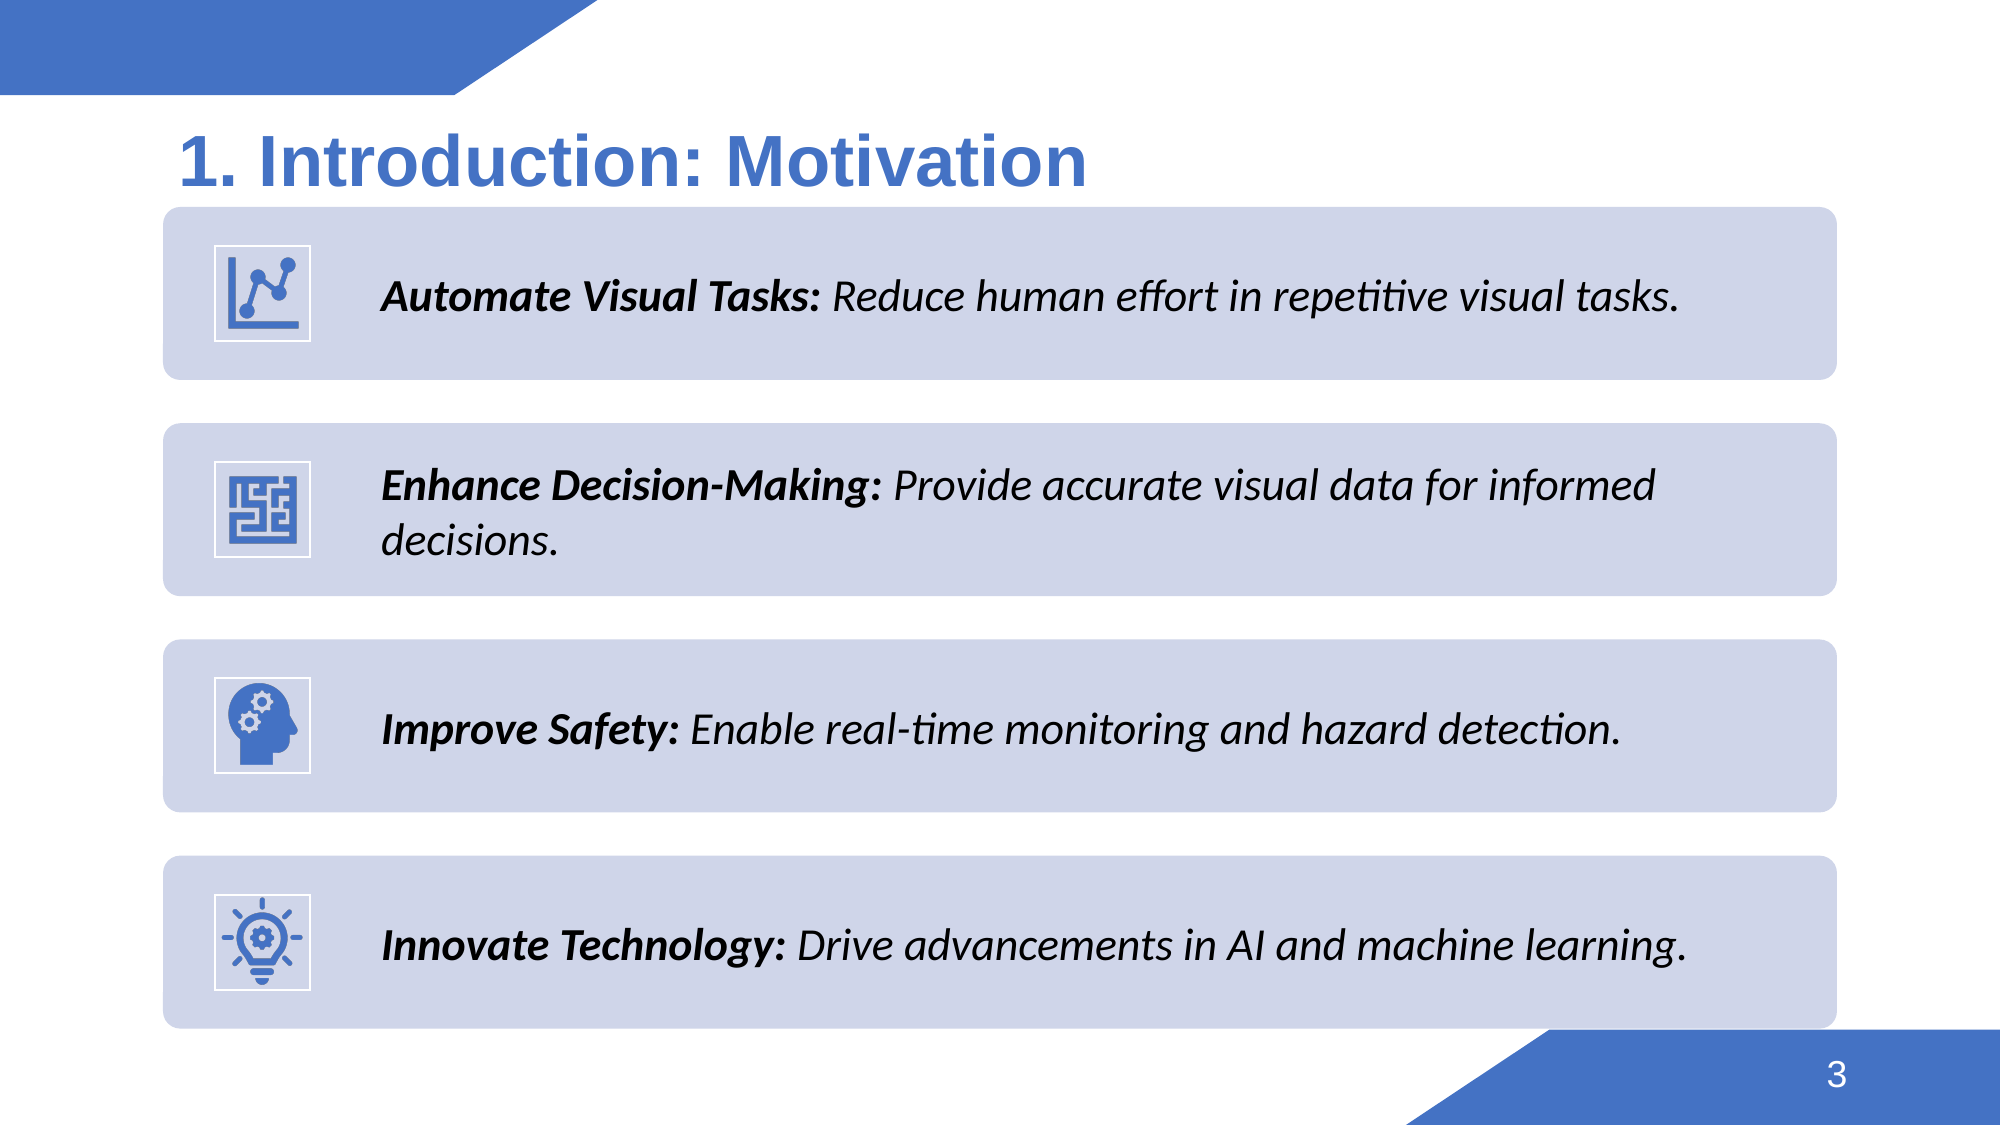

# 1. Introduction: Motivation
Automate Visual Tasks: Reduce human effort in repetitive visual tasks.
Enhance Decision-Making: Provide accurate visual data for informed decisions.
Improve Safety: Enable real-time monitoring and hazard detection.
Innovate Technology: Drive advancements in AI and machine learning.

3